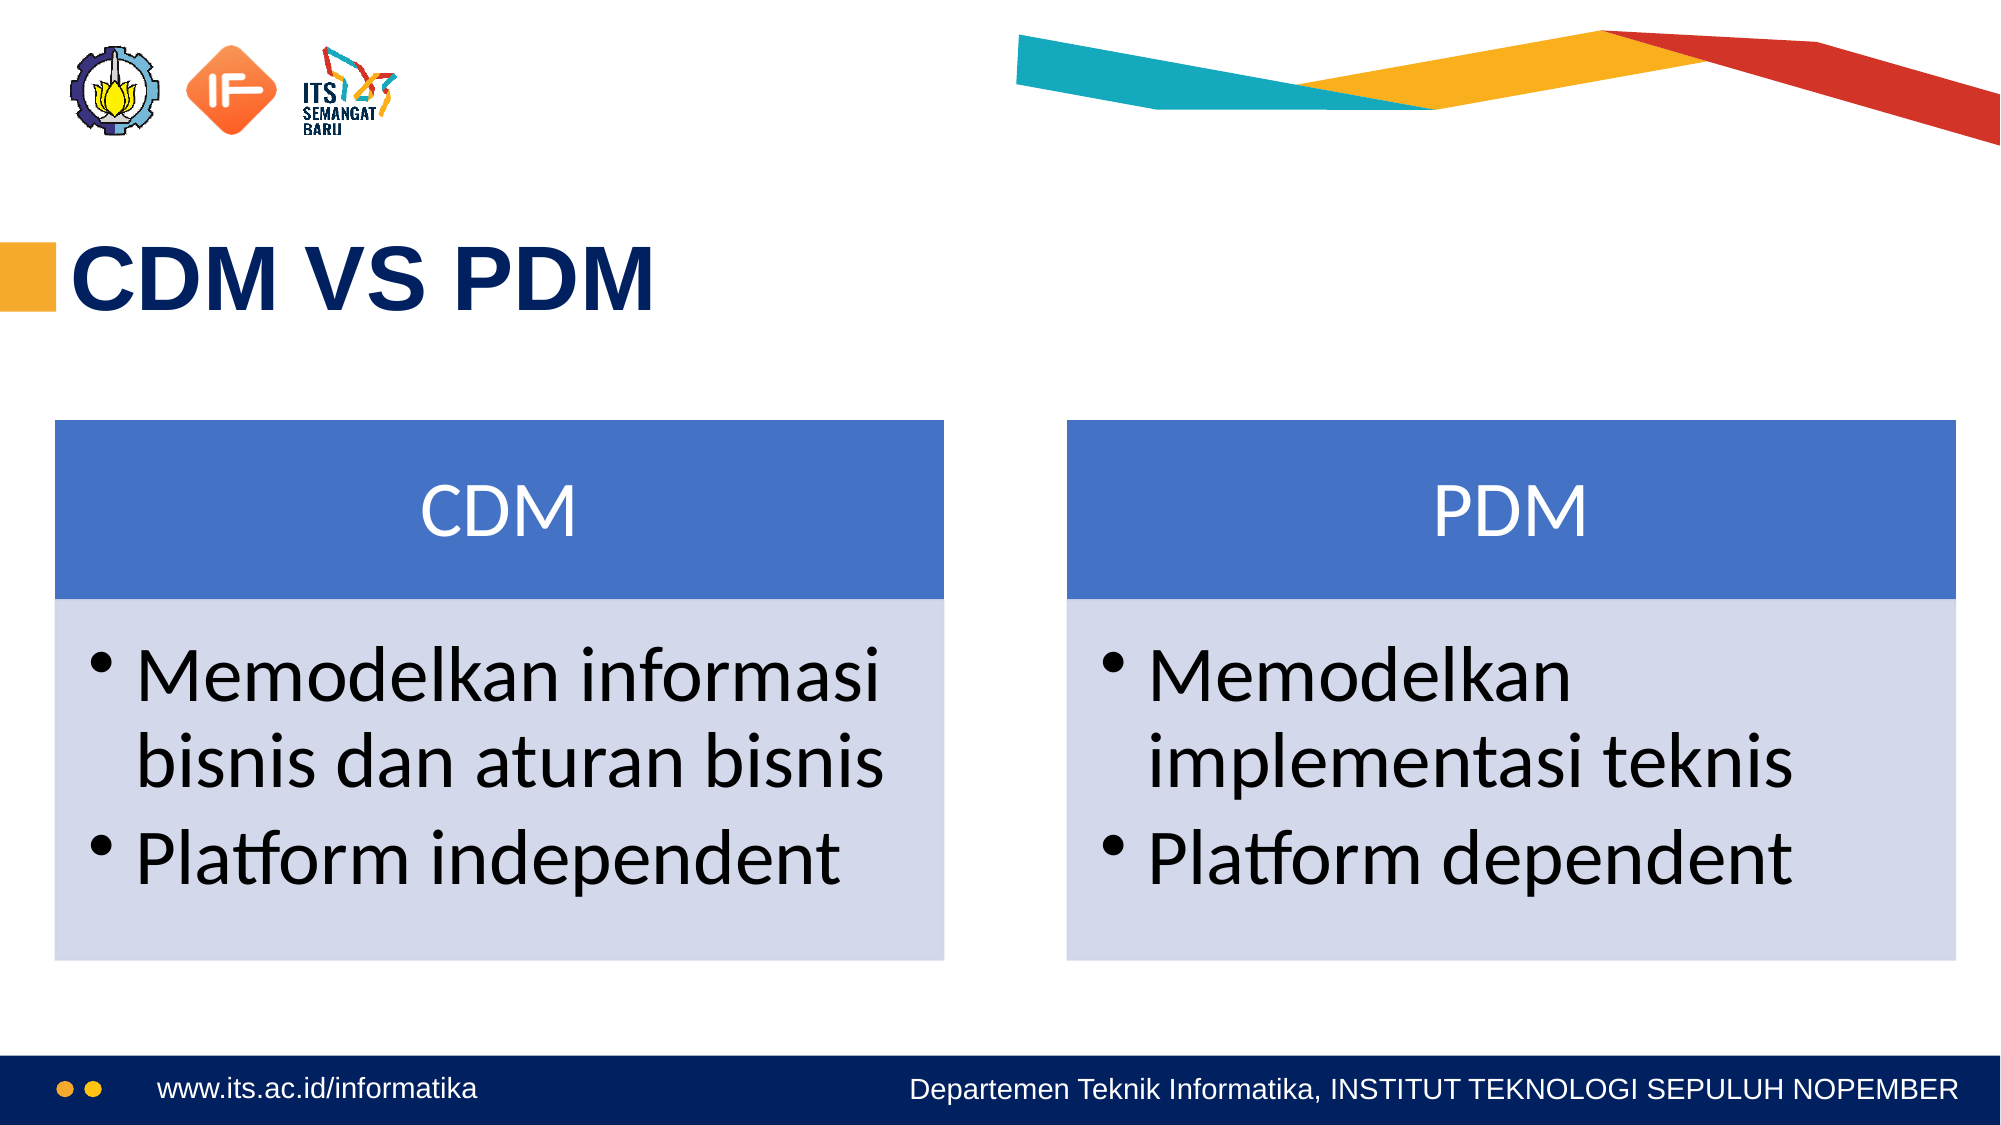

# CDM VS PDM
CDM
Memodelkan informasi bisnis dan aturan bisnis
Platform independent
PDM
Memodelkan implementasi teknis
Platform dependent